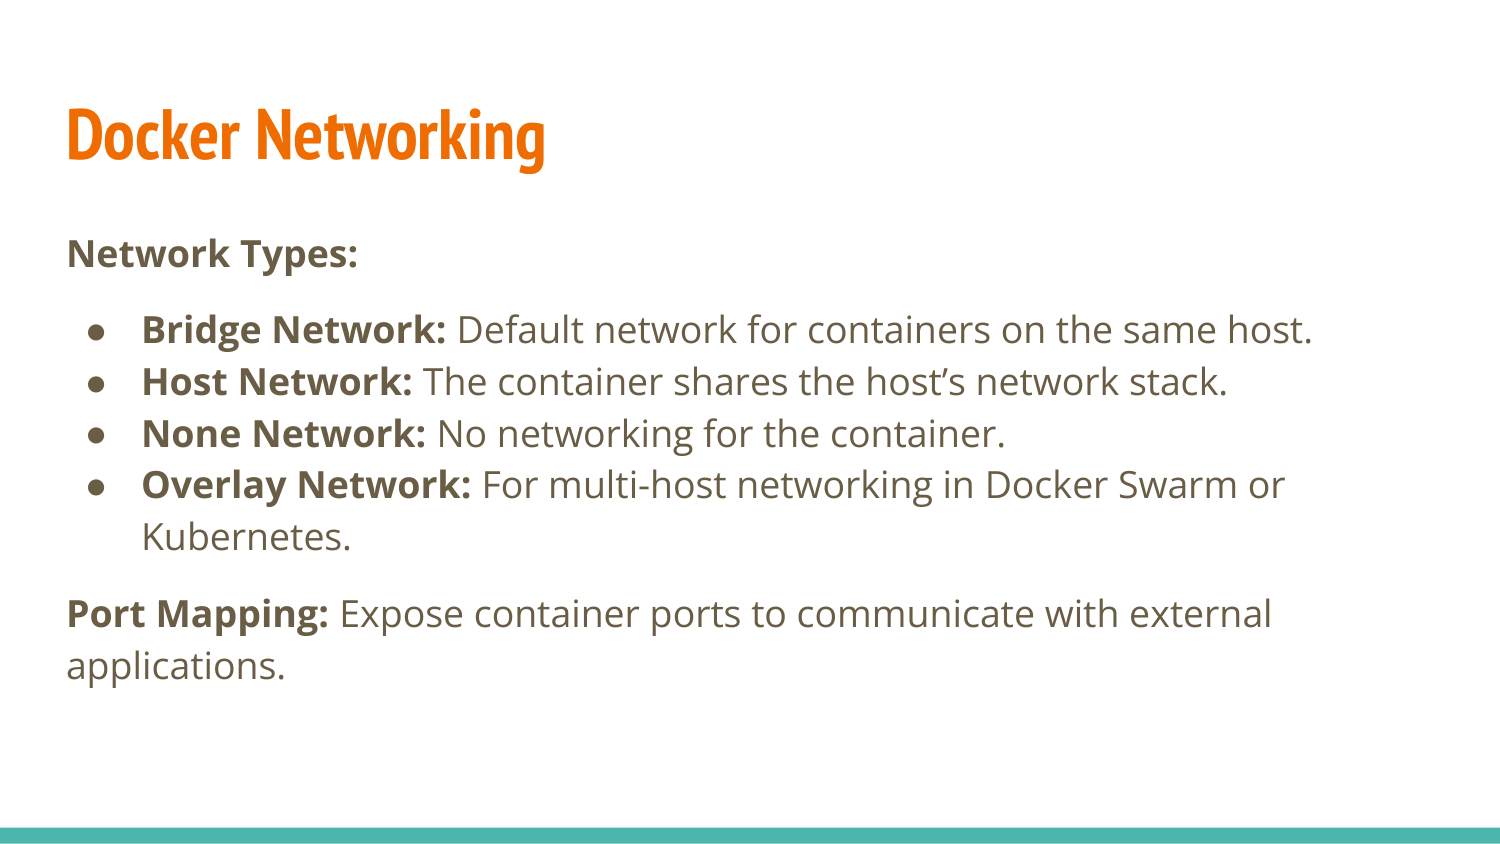

# Docker Networking
Network Types:
Bridge Network: Default network for containers on the same host.
Host Network: The container shares the host’s network stack.
None Network: No networking for the container.
Overlay Network: For multi-host networking in Docker Swarm or Kubernetes.
Port Mapping: Expose container ports to communicate with external applications.